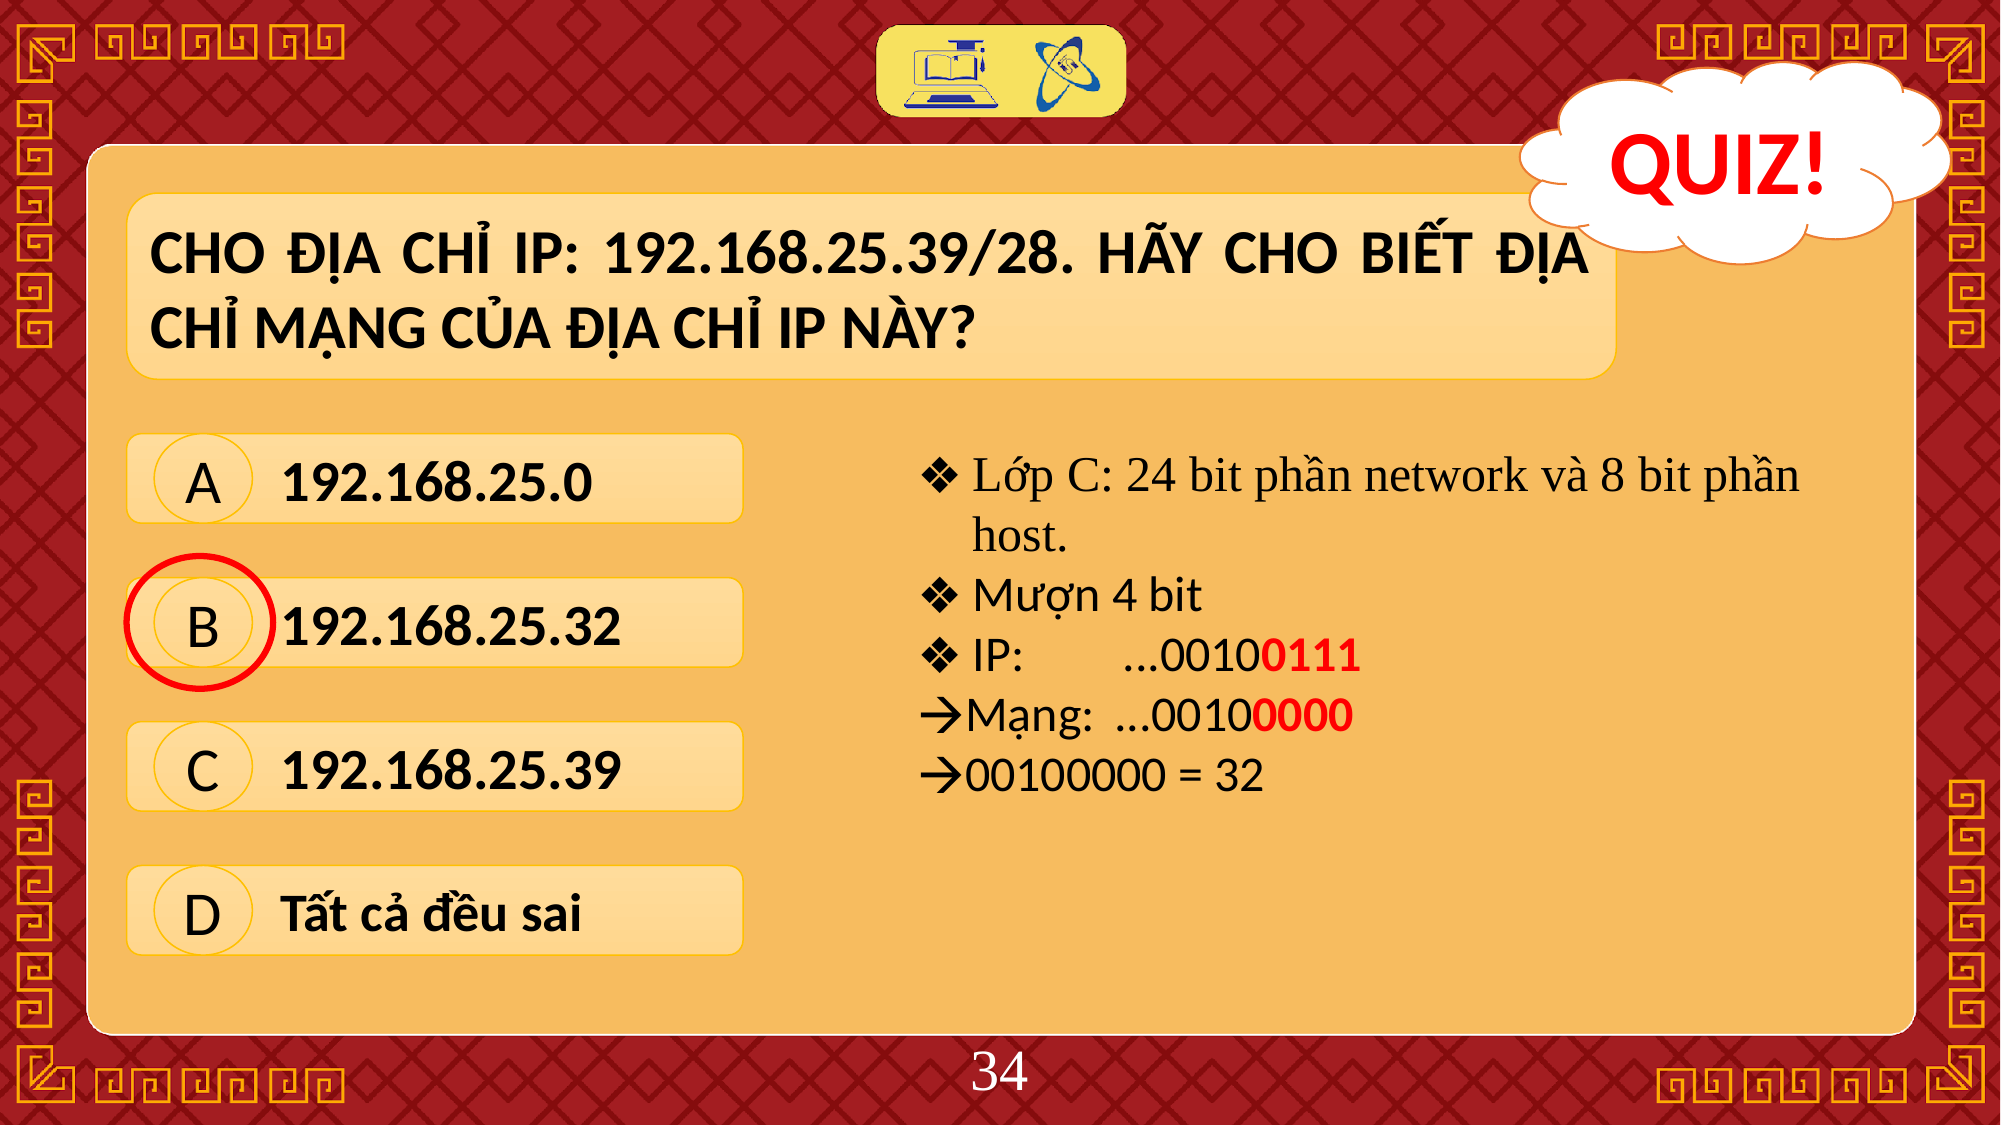

QUIZ!
CHO ĐỊA CHỈ IP: 192.168.25.39/28. HÃY CHO BIẾT ĐỊA CHỈ MẠNG CỦA ĐỊA CHỈ IP NÀY?
           192.168.25.0
A
Lớp C: 24 bit phần network và 8 bit phần host.
Mượn 4 bit
IP: 	...00100111
Mạng:	...00100000
00100000 = 32

           192.168.25.32
B
           192.168.25.39
C
           Tất cả đều sai
D
34